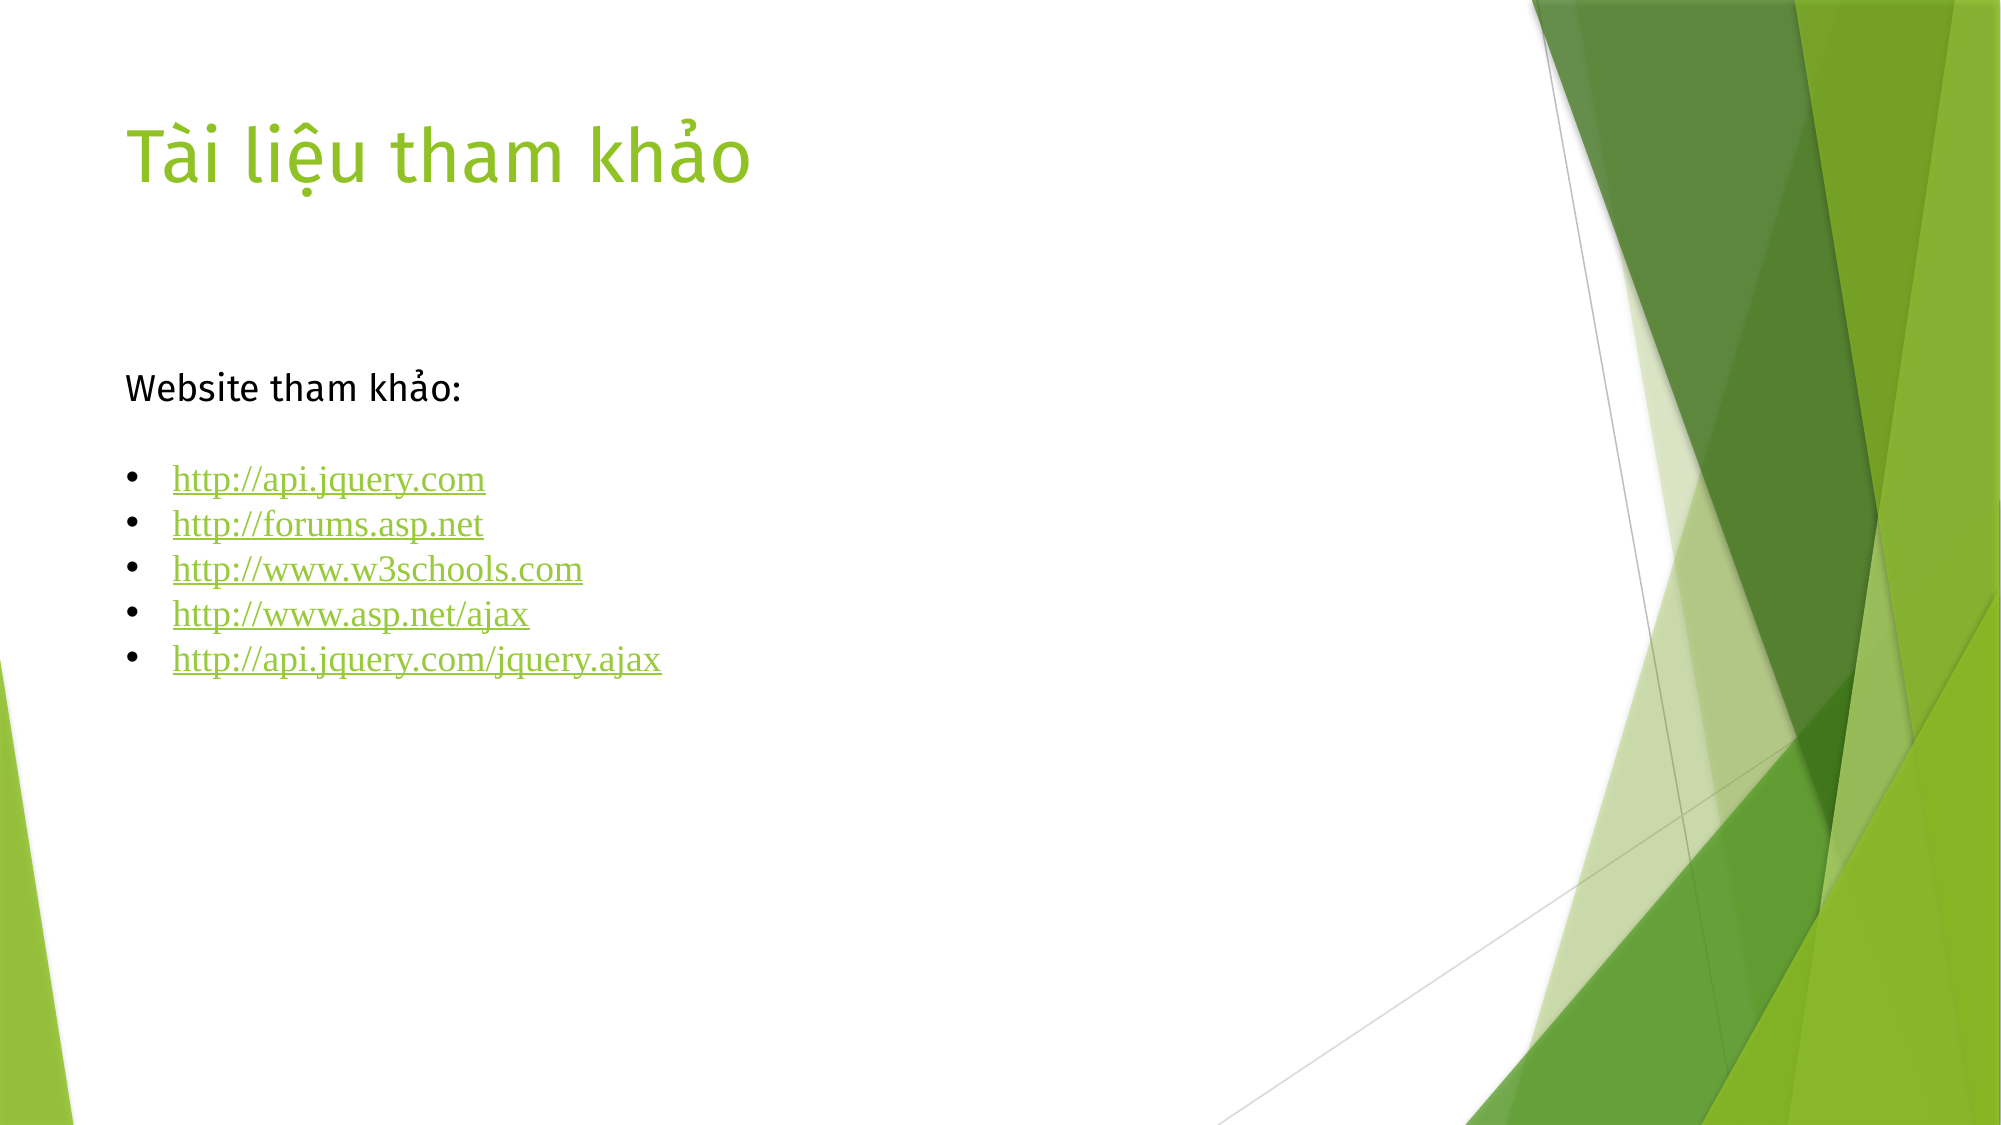

# Tài liệu tham khảo
Website tham khảo:

http://api.jquery.com
http://forums.asp.net
http://www.w3schools.com
http://www.asp.net/ajax
http://api.jquery.com/jquery.ajax